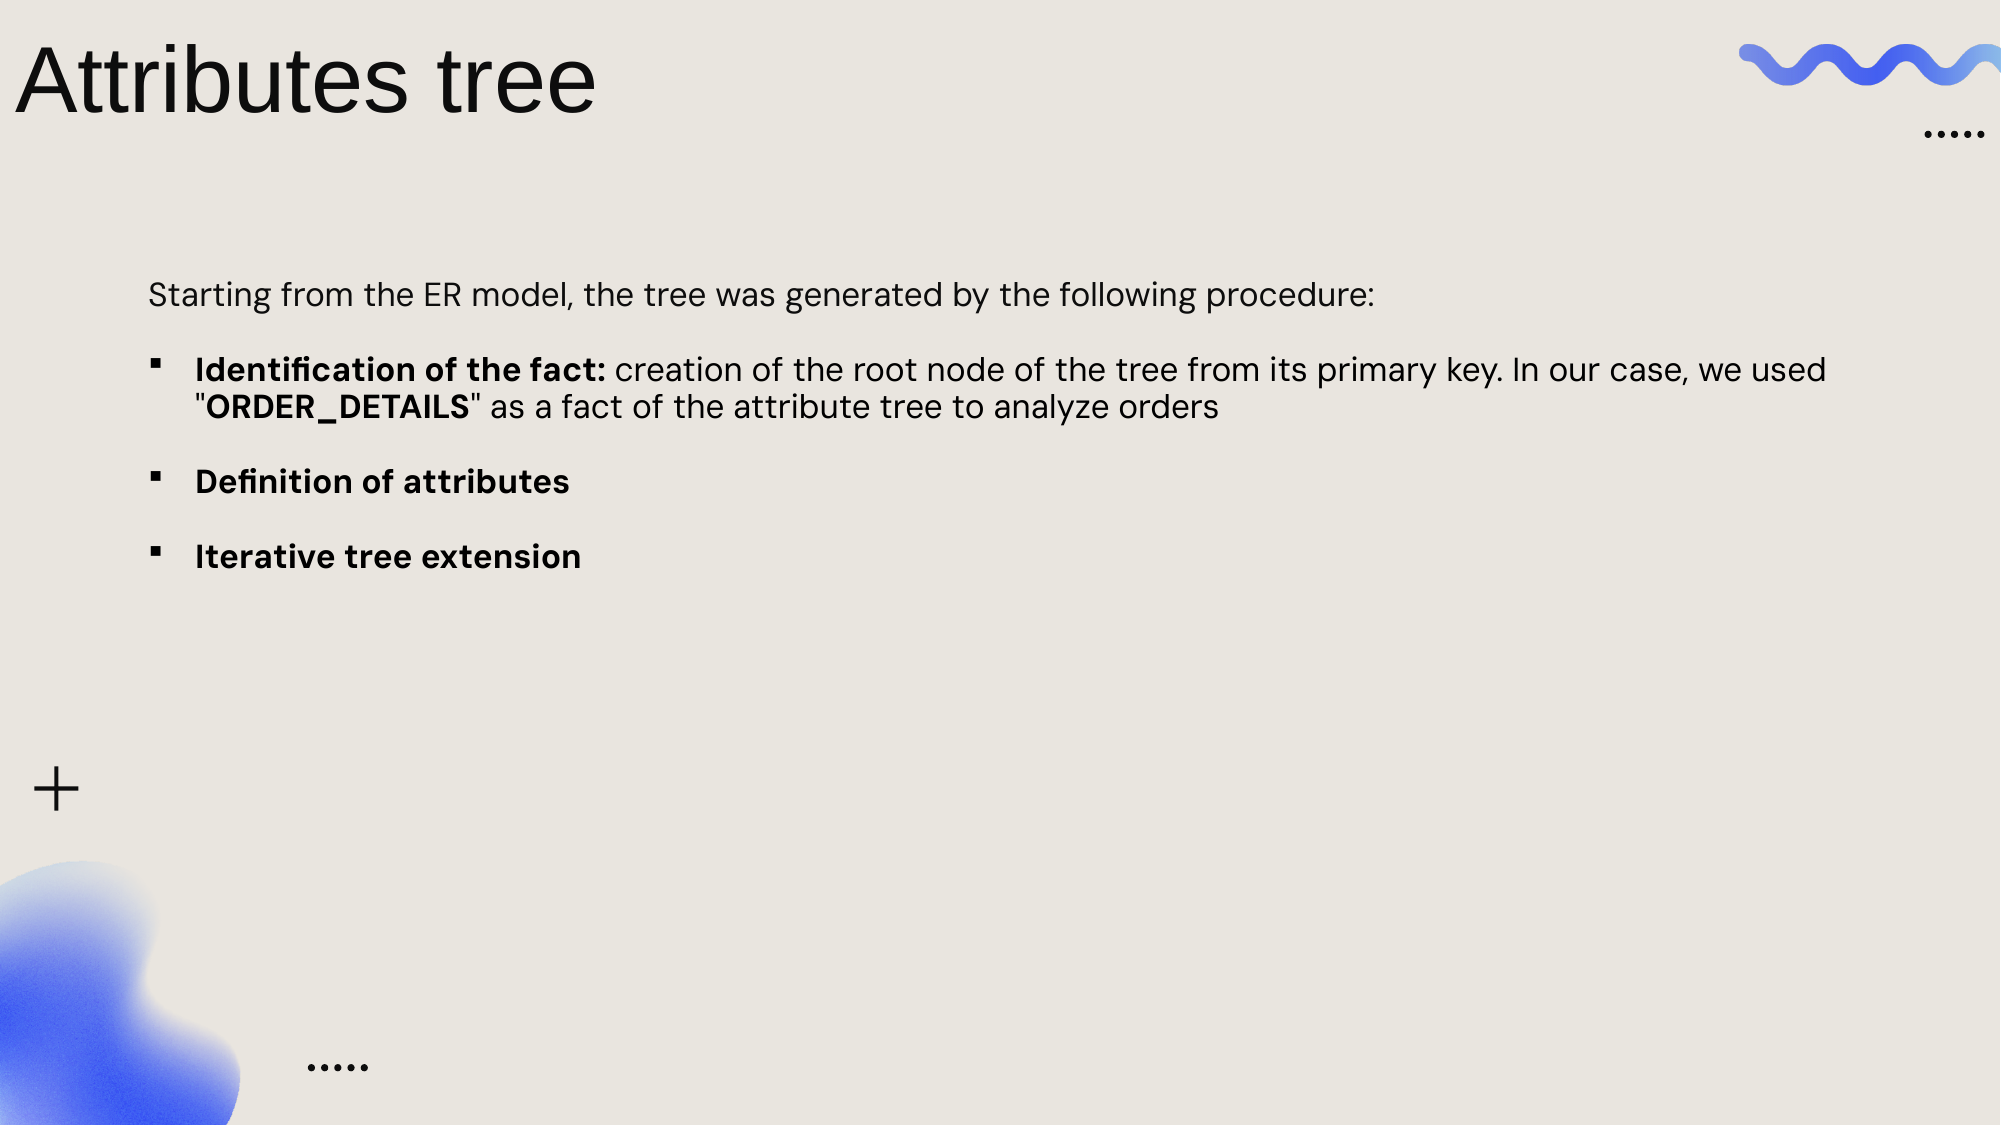

# Attributes tree
Starting from the ER model, the tree was generated by the following procedure:

Identification of the fact: creation of the root node of the tree from its primary key. In our case, we used "ORDER_DETAILS" as a fact of the attribute tree to analyze orders

Definition of attributes

Iterative tree extension

​